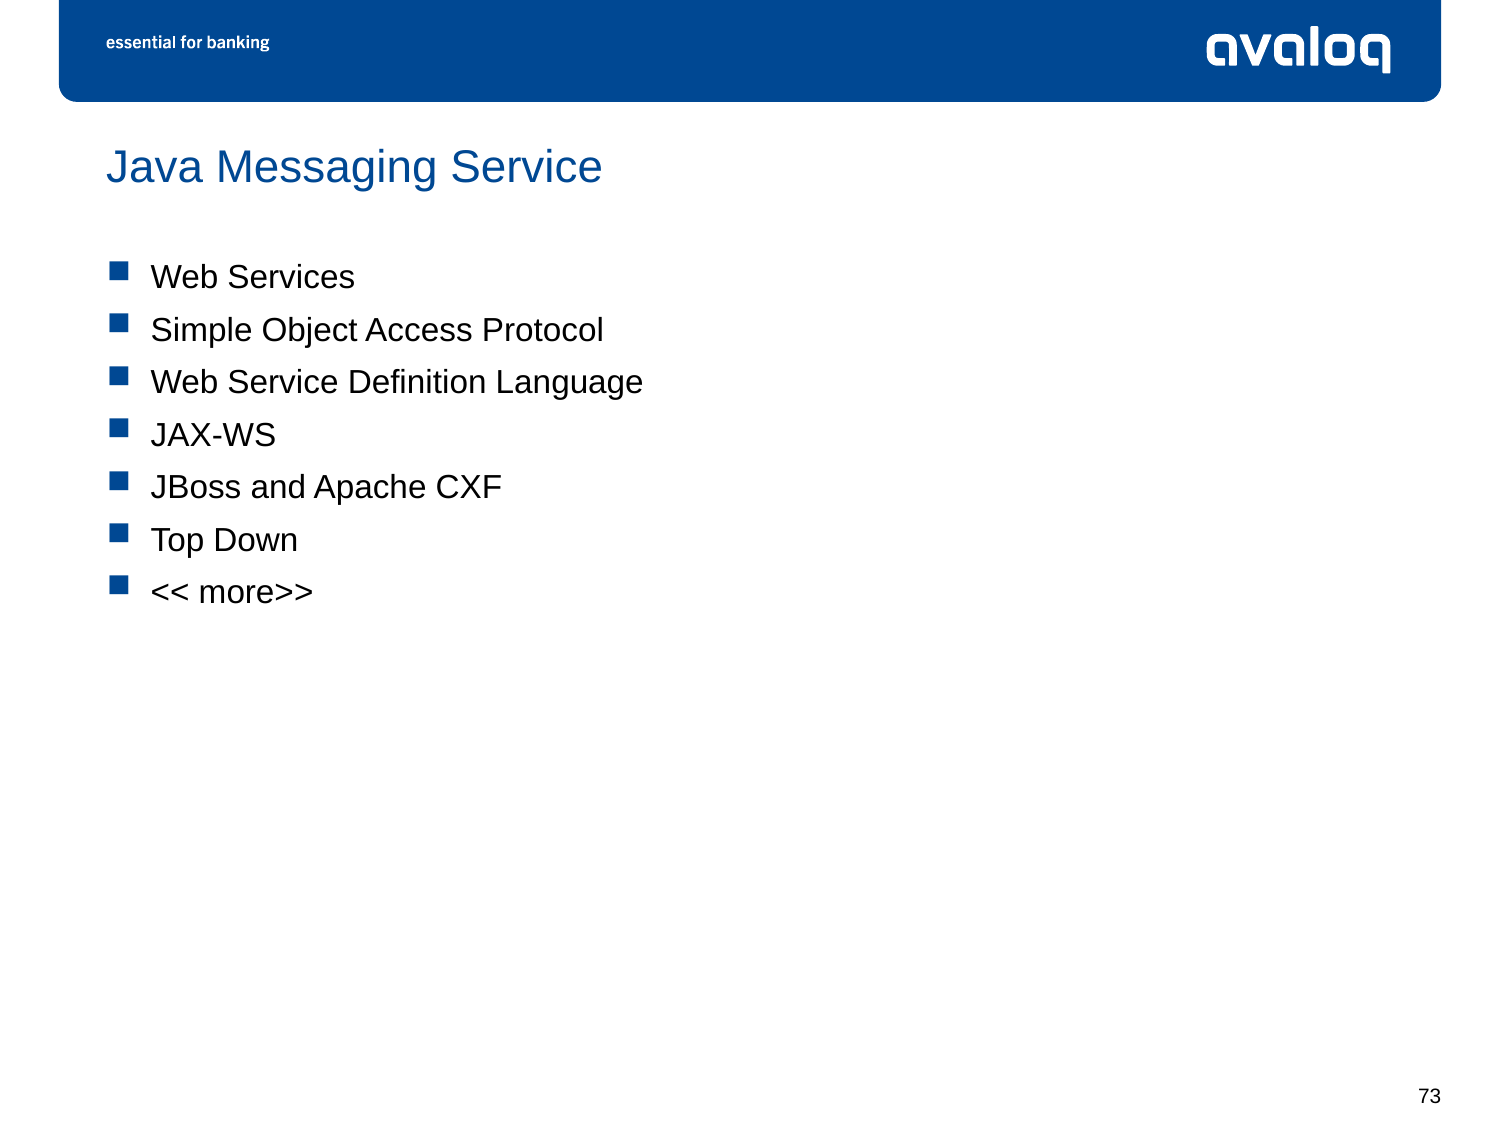

# Java Messaging Service
Web Services
Simple Object Access Protocol
Web Service Definition Language
JAX-WS
JBoss and Apache CXF
Top Down
<< more>>
73